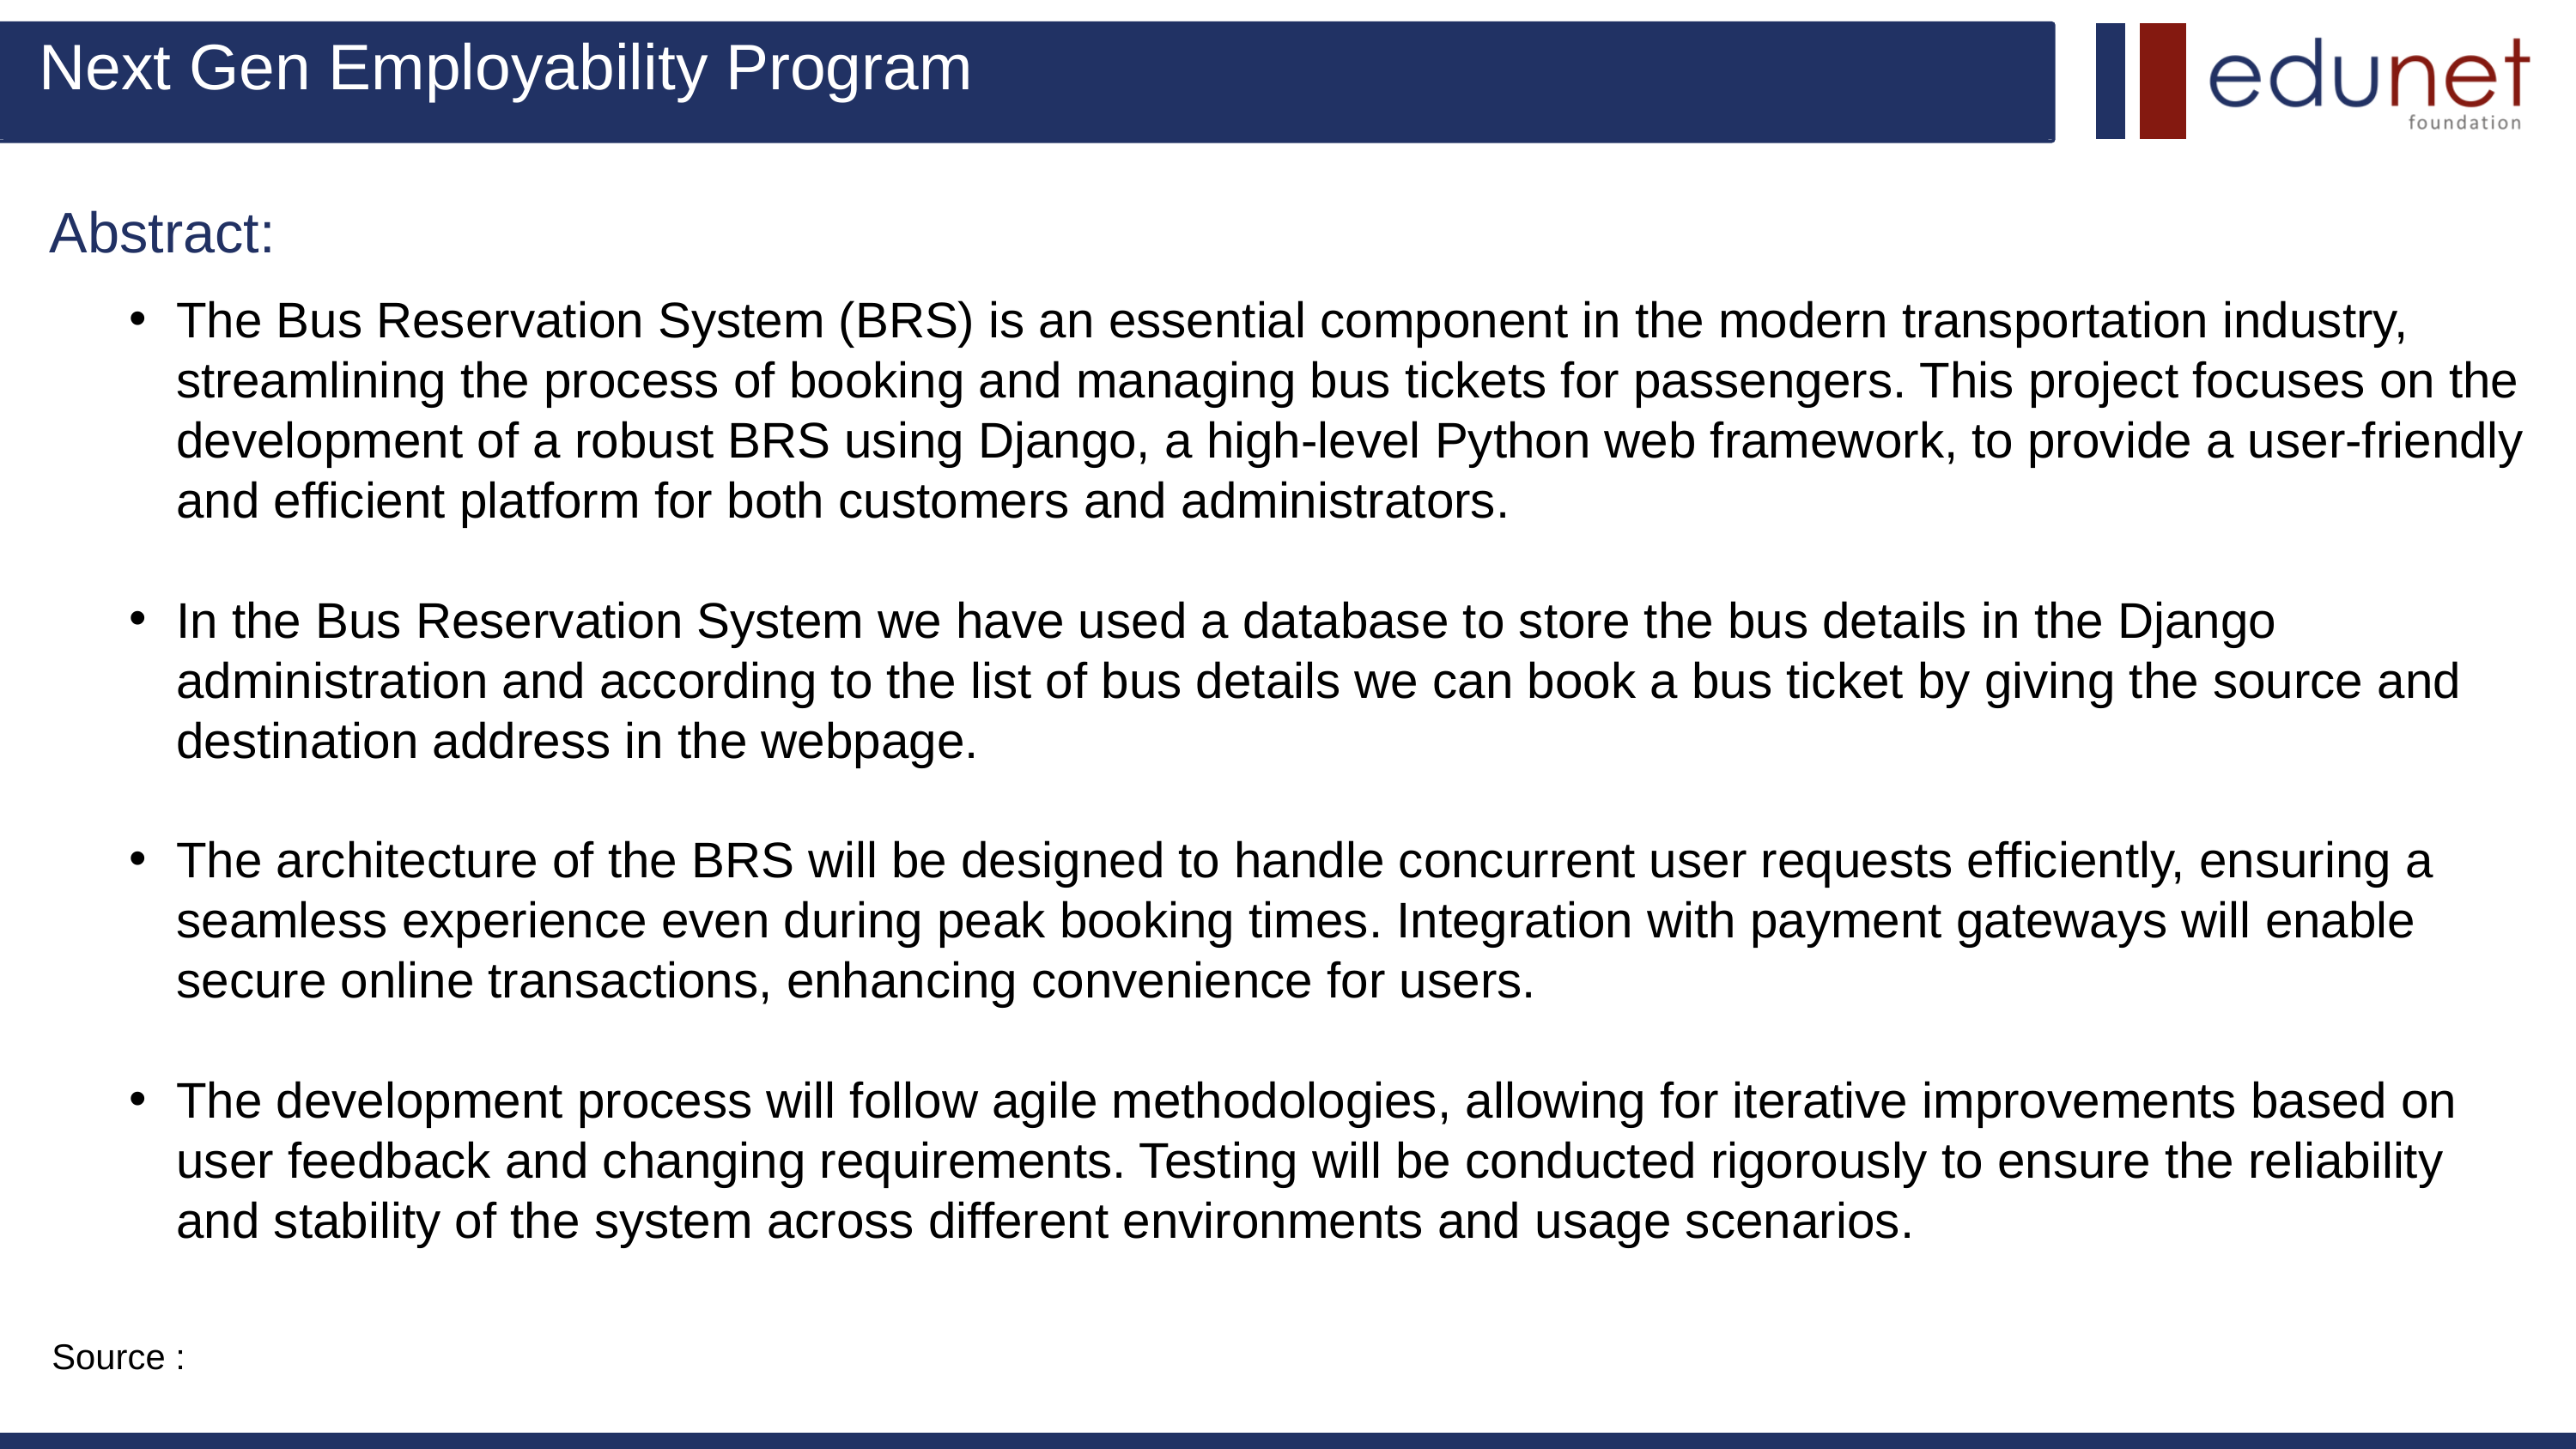

Next Gen Employability Program
Abstract:

The Bus Reservation System (BRS) is an essential component in the modern transportation industry, streamlining the process of booking and managing bus tickets for passengers. This project focuses on the development of a robust BRS using Django, a high-level Python web framework, to provide a user-friendly and efficient platform for both customers and administrators.

In the Bus Reservation System we have used a database to store the bus details in the Django administration and according to the list of bus details we can book a bus ticket by giving the source and destination address in the webpage.

The architecture of the BRS will be designed to handle concurrent user requests efficiently, ensuring a seamless experience even during peak booking times. Integration with payment gateways will enable secure online transactions, enhancing convenience for users.

The development process will follow agile methodologies, allowing for iterative improvements based on user feedback and changing requirements. Testing will be conducted rigorously to ensure the reliability and stability of the system across different environments and usage scenarios.

Source :